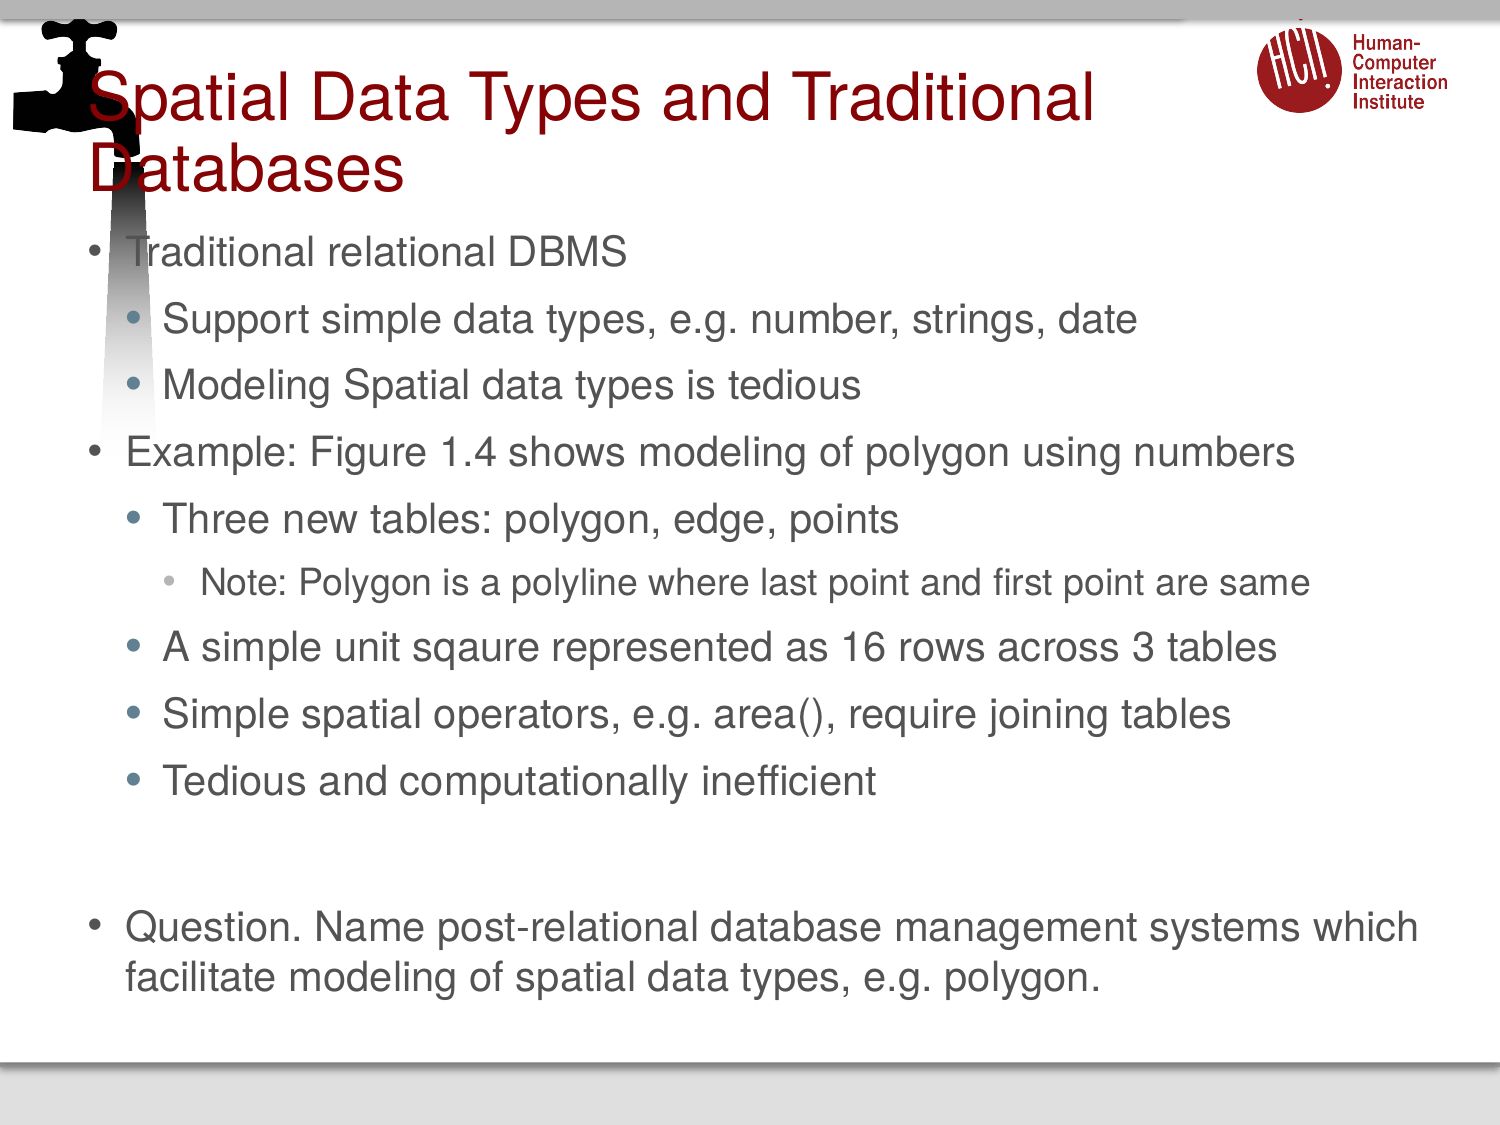

# Spatial Data Types and Traditional Databases
Traditional relational DBMS
Support simple data types, e.g. number, strings, date
Modeling Spatial data types is tedious
Example: Figure 1.4 shows modeling of polygon using numbers
Three new tables: polygon, edge, points
Note: Polygon is a polyline where last point and first point are same
A simple unit sqaure represented as 16 rows across 3 tables
Simple spatial operators, e.g. area(), require joining tables
Tedious and computationally inefficient

Question. Name post-relational database management systems which facilitate modeling of spatial data types, e.g. polygon.